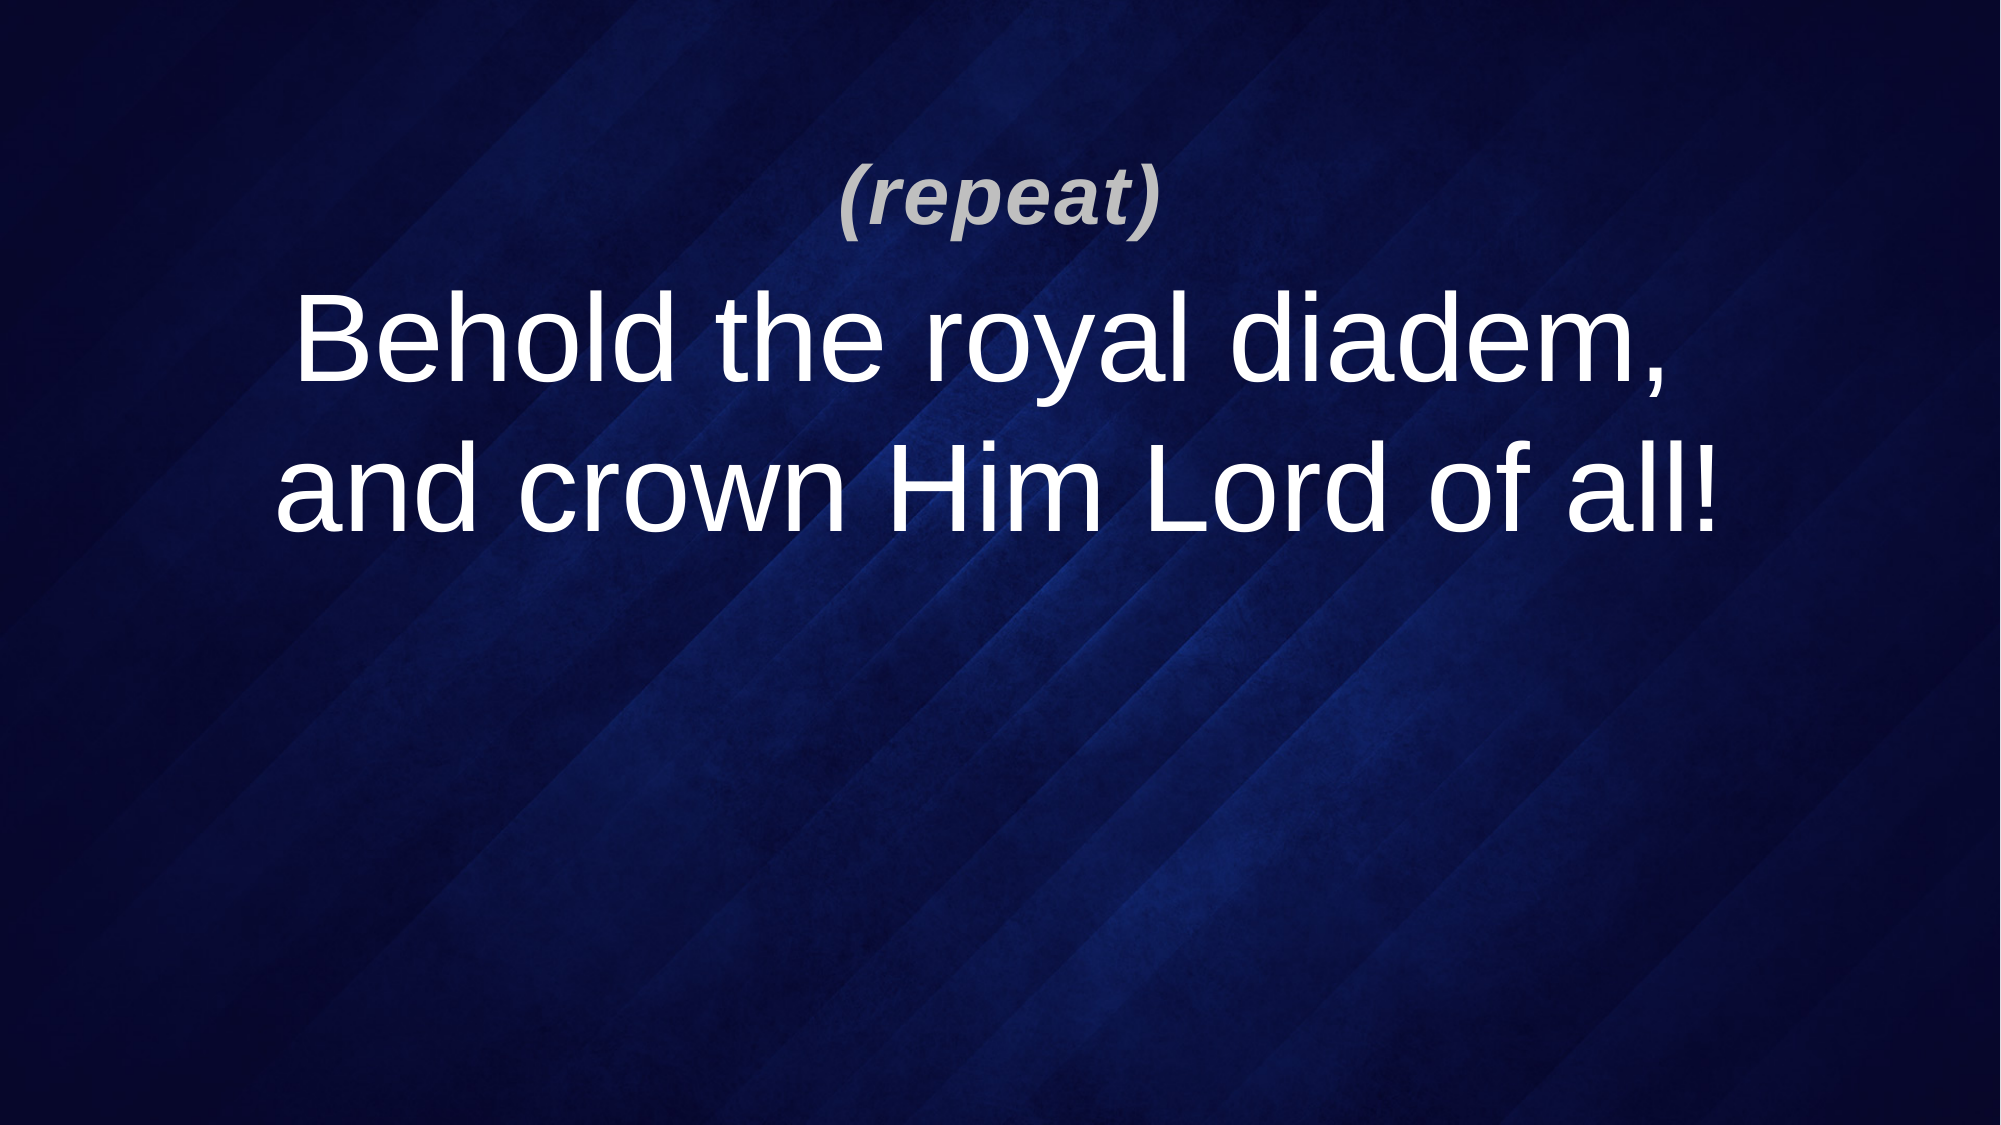

(repeat)
# Behold the royal diadem, and crown Him Lord of all!